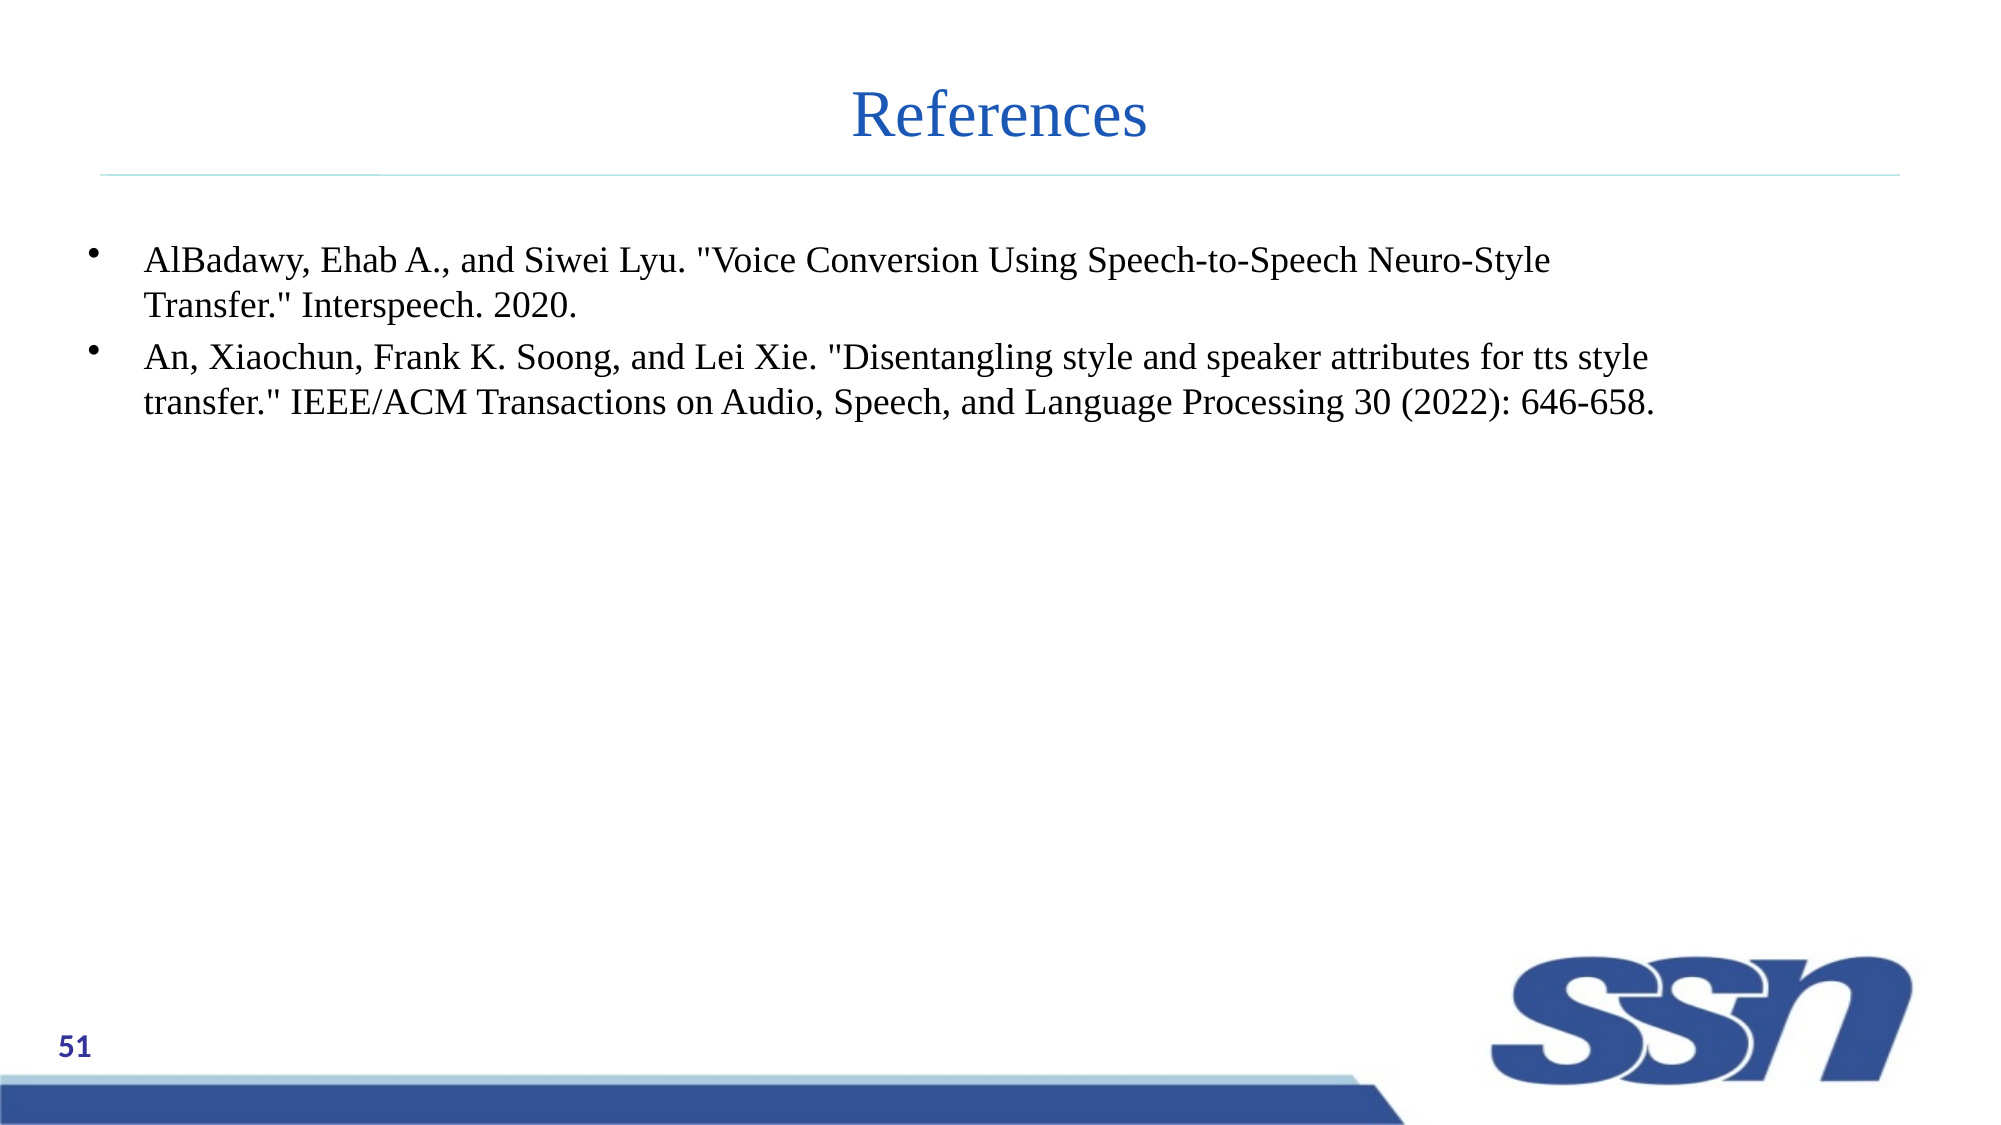

# References

AlBadawy, Ehab A., and Siwei Lyu. "Voice Conversion Using Speech-to-Speech Neuro-Style Transfer." Interspeech. 2020.
An, Xiaochun, Frank K. Soong, and Lei Xie. "Disentangling style and speaker attributes for tts style transfer." IEEE/ACM Transactions on Audio, Speech, and Language Processing 30 (2022): 646-658.